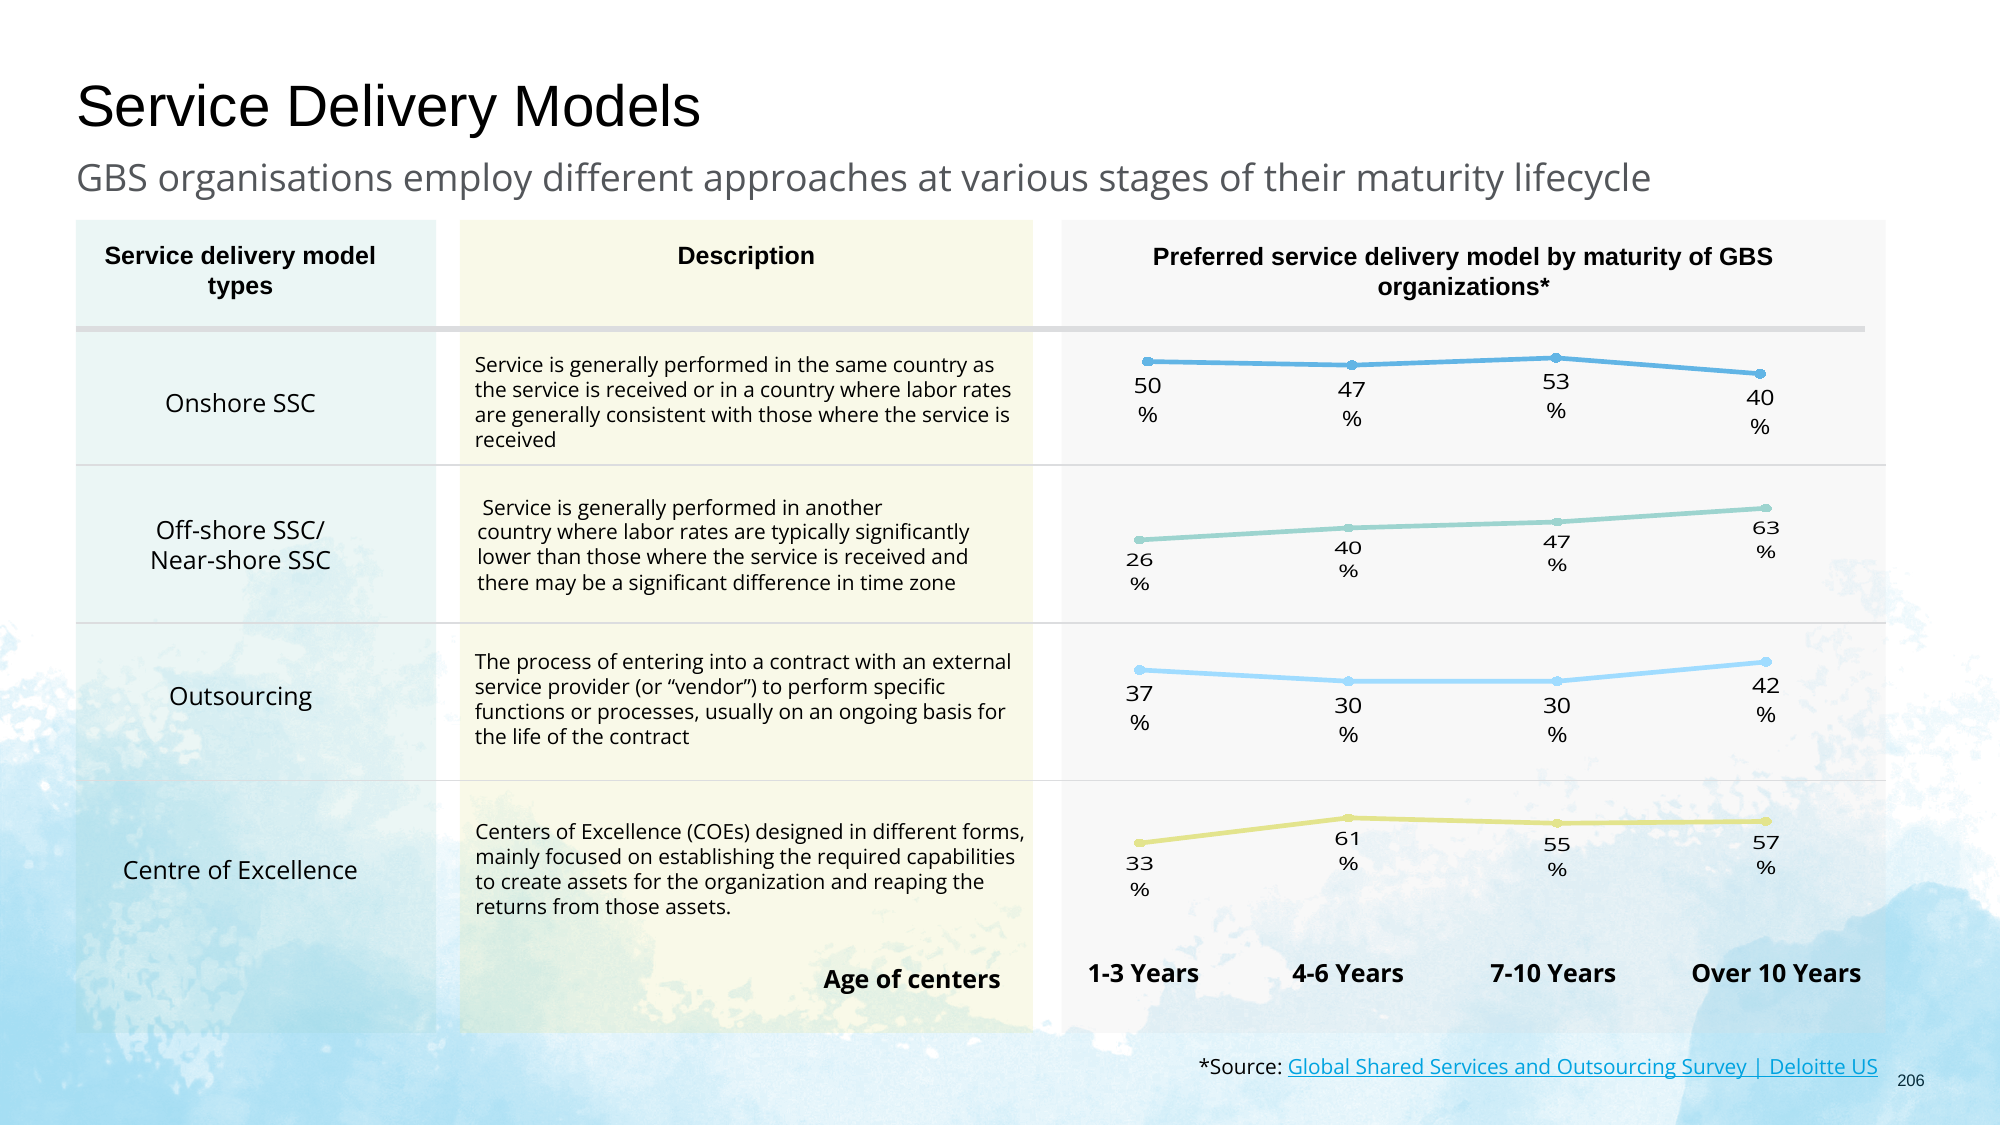

# Service Delivery Models

GBS organisations employ different approaches at various stages of their maturity lifecycle

Description
Service delivery model types
Preferred service delivery model by maturity of GBS organizations*

### Chart

| Category | Series 1 |
|---|---|
| Category 1 | 0.5 |
| Category 2 | 0.47 |
| Category 3 | 0.53 |
| Category 4 | 0.4 |
Service is generally performed in the same country as the service is received or in a country where labor rates are generally consistent with those where the service is received
Onshore SSC
 Service is generally performed in another
country where labor rates are typically significantly lower than those where the service is received and there may be a significant difference in time zone

### Chart

| Category | Series 1 |
|---|---|
| Category 1 | 0.26 |
| Category 2 | 0.4 |
| Category 3 | 0.47 |
| Category 4 | 0.63 |
Off-shore SSC/
Near-shore SSC
The process of entering into a contract with an external service provider (or “vendor”) to perform specific functions or processes, usually on an ongoing basis for the life of the contract

### Chart

| Category | Series 1 |
|---|---|
| Category 1 | 0.37 |
| Category 2 | 0.3 |
| Category 3 | 0.3 |
| Category 4 | 0.42 |
Outsourcing

### Chart

| Category | Series 1 |
|---|---|
| Category 1 | 0.33 |
| Category 2 | 0.61 |
| Category 3 | 0.55 |
| Category 4 | 0.57 |
Centers of Excellence (COEs) designed in different forms, mainly focused on establishing the required capabilities to create assets for the organization and reaping the returns from those assets.
Centre of Excellence
1-3 Years
4-6 Years
7-10 Years
Over 10 Years
Age of centers
*Source: Global Shared Services and Outsourcing Survey | Deloitte US